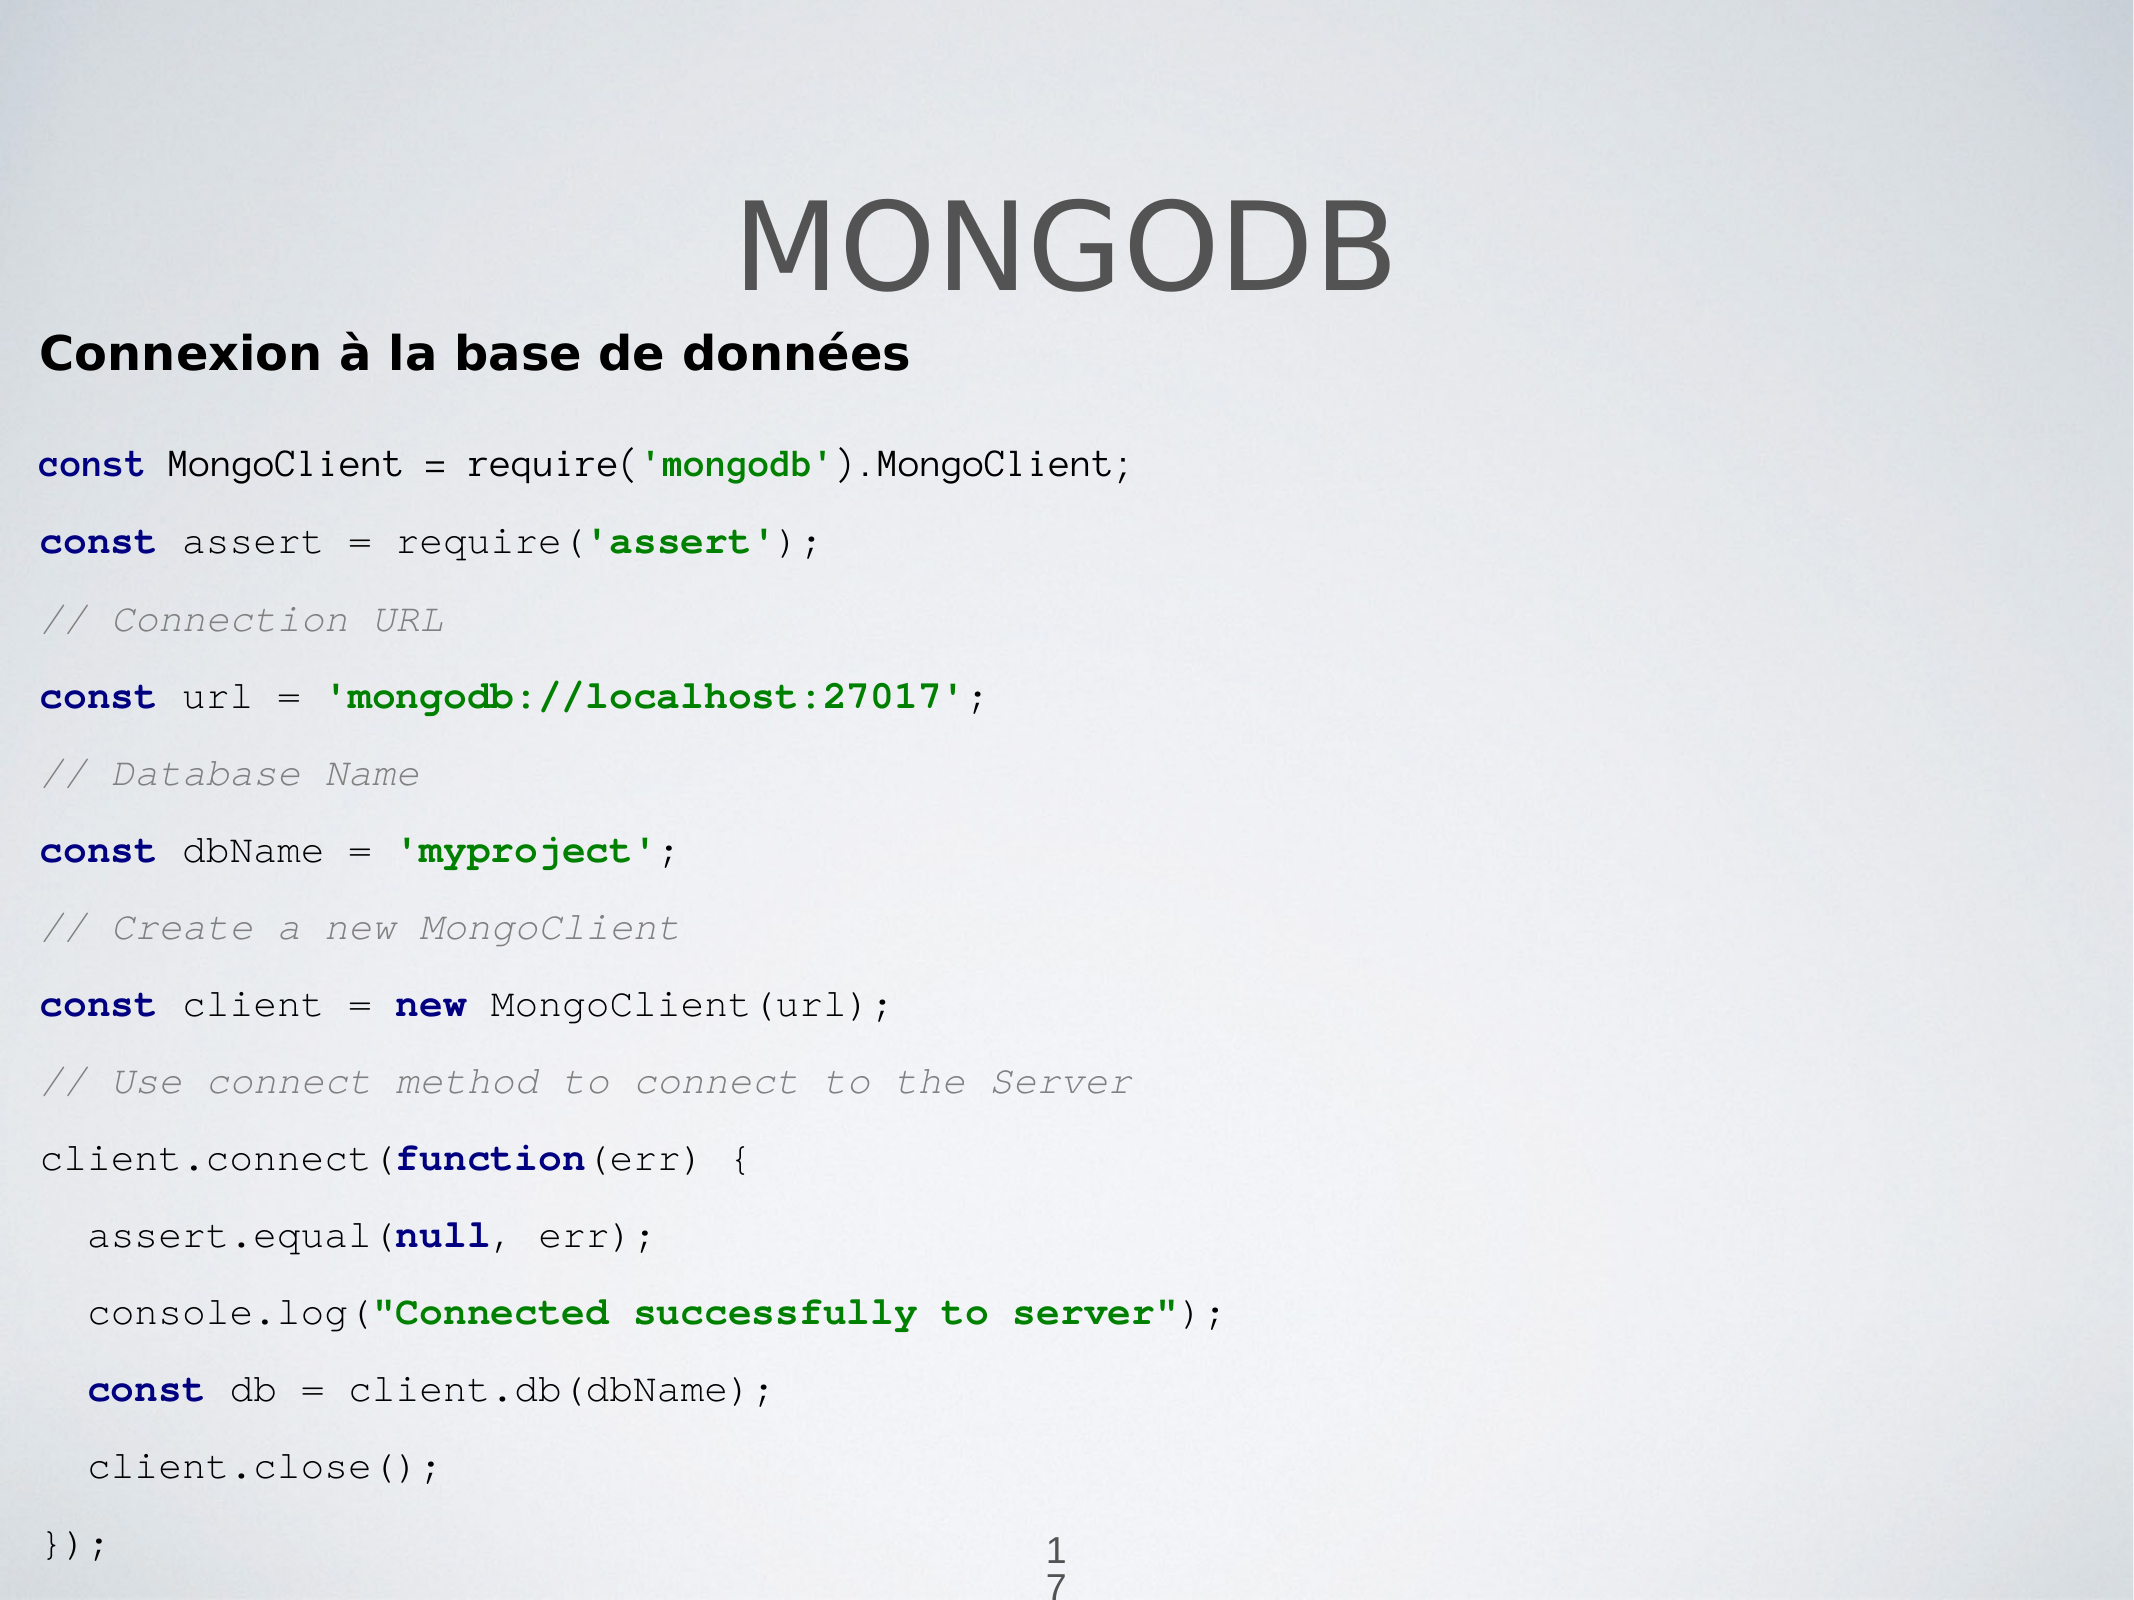

17
# Mongodb

Connexion à la base de données

const MongoClient = require('mongodb').MongoClient;
const assert = require('assert');
// Connection URL
const url = 'mongodb://localhost:27017';
// Database Name
const dbName = 'myproject';
// Create a new MongoClient
const client = new MongoClient(url);
// Use connect method to connect to the Server
client.connect(function(err) {
  assert.equal(null, err);
  console.log("Connected successfully to server");
  const db = client.db(dbName);
  client.close();
});